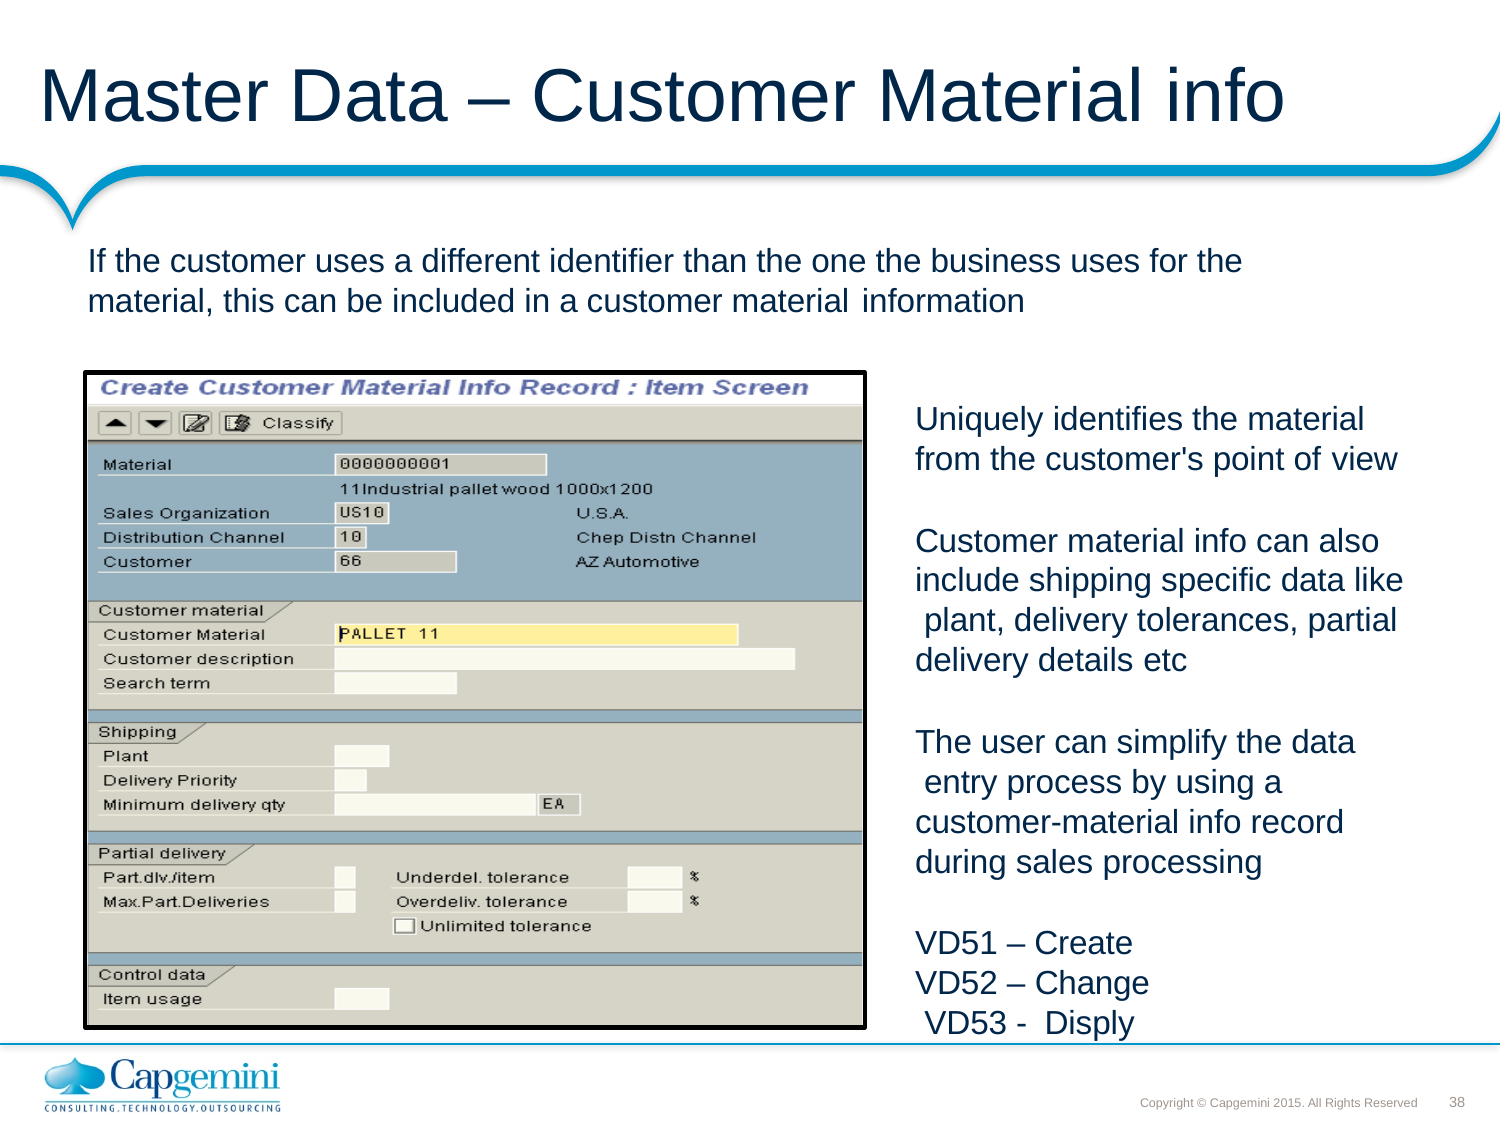

# Master Data – Customer Material info

If the customer uses a different identifier than the one the business uses for the  material, this can be included in a customer material information

Uniquely identifies the material  from the customer's point of view

Customer material info can also  include shipping specific data like  plant, delivery tolerances, partial  delivery details etc

The user can simplify the data  entry process by using a  customer-material info record  during sales processing

VD51 – Create  VD52 – Change  VD53 - Disply